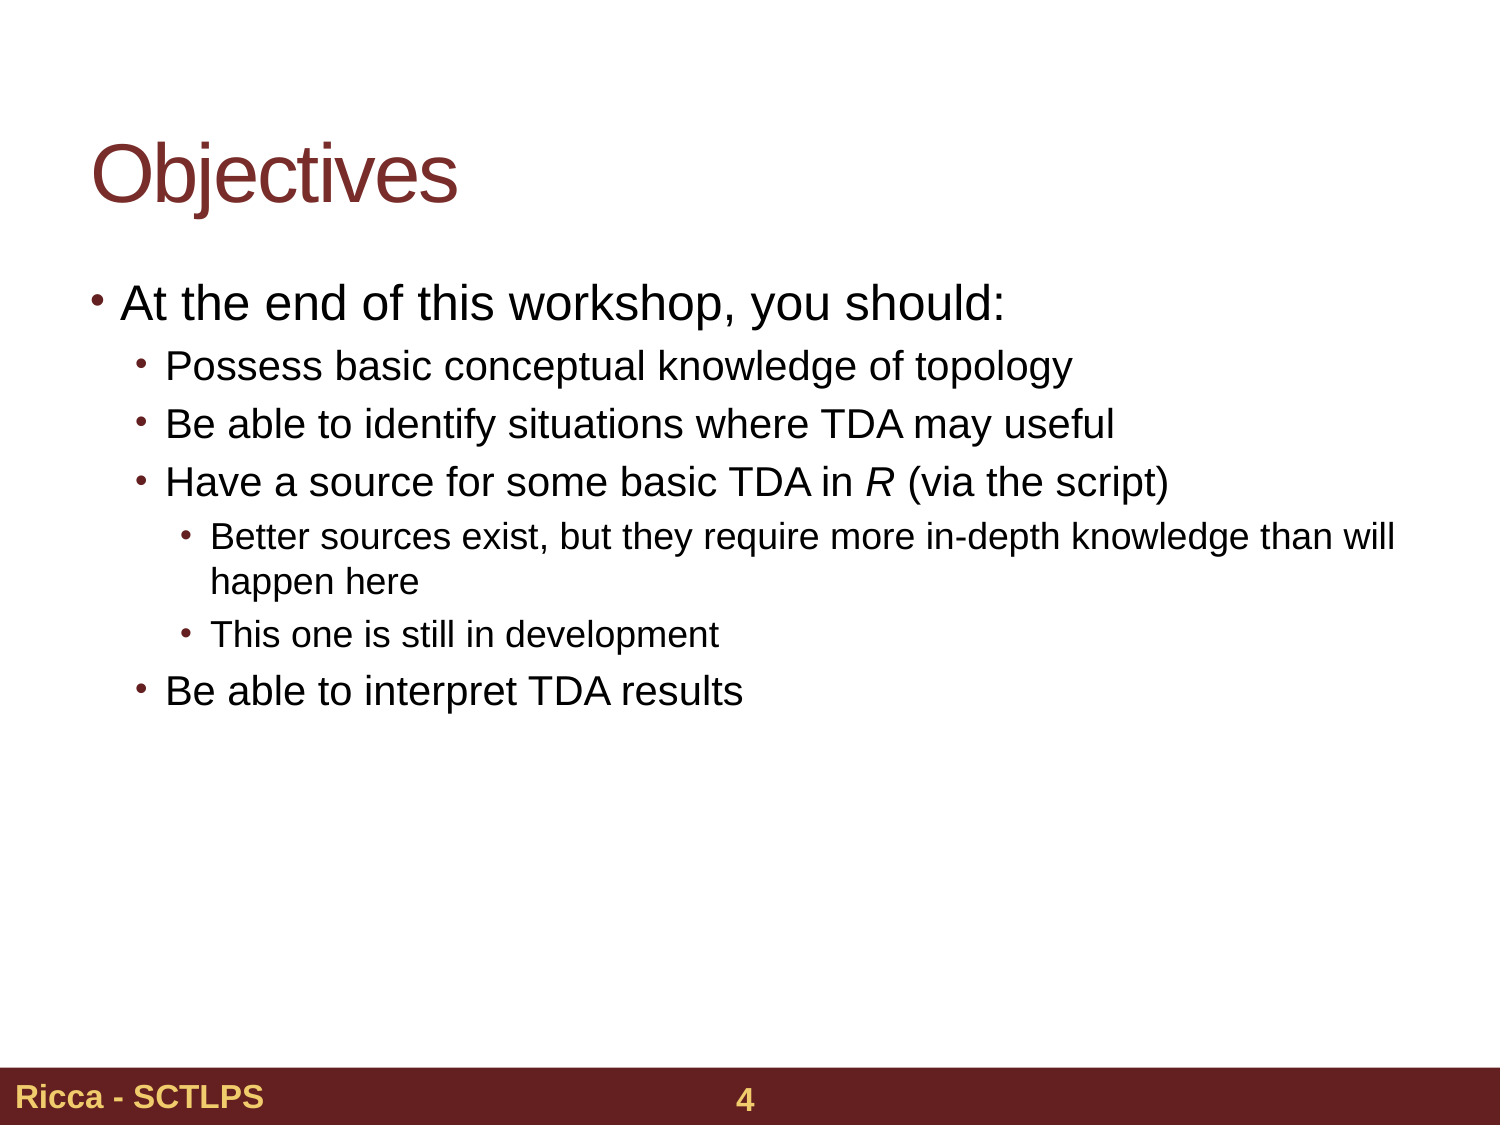

# Objectives
At the end of this workshop, you should:
Possess basic conceptual knowledge of topology
Be able to identify situations where TDA may useful
Have a source for some basic TDA in R (via the script)
Better sources exist, but they require more in-depth knowledge than will happen here
This one is still in development
Be able to interpret TDA results
Ricca - SCTLPS
4